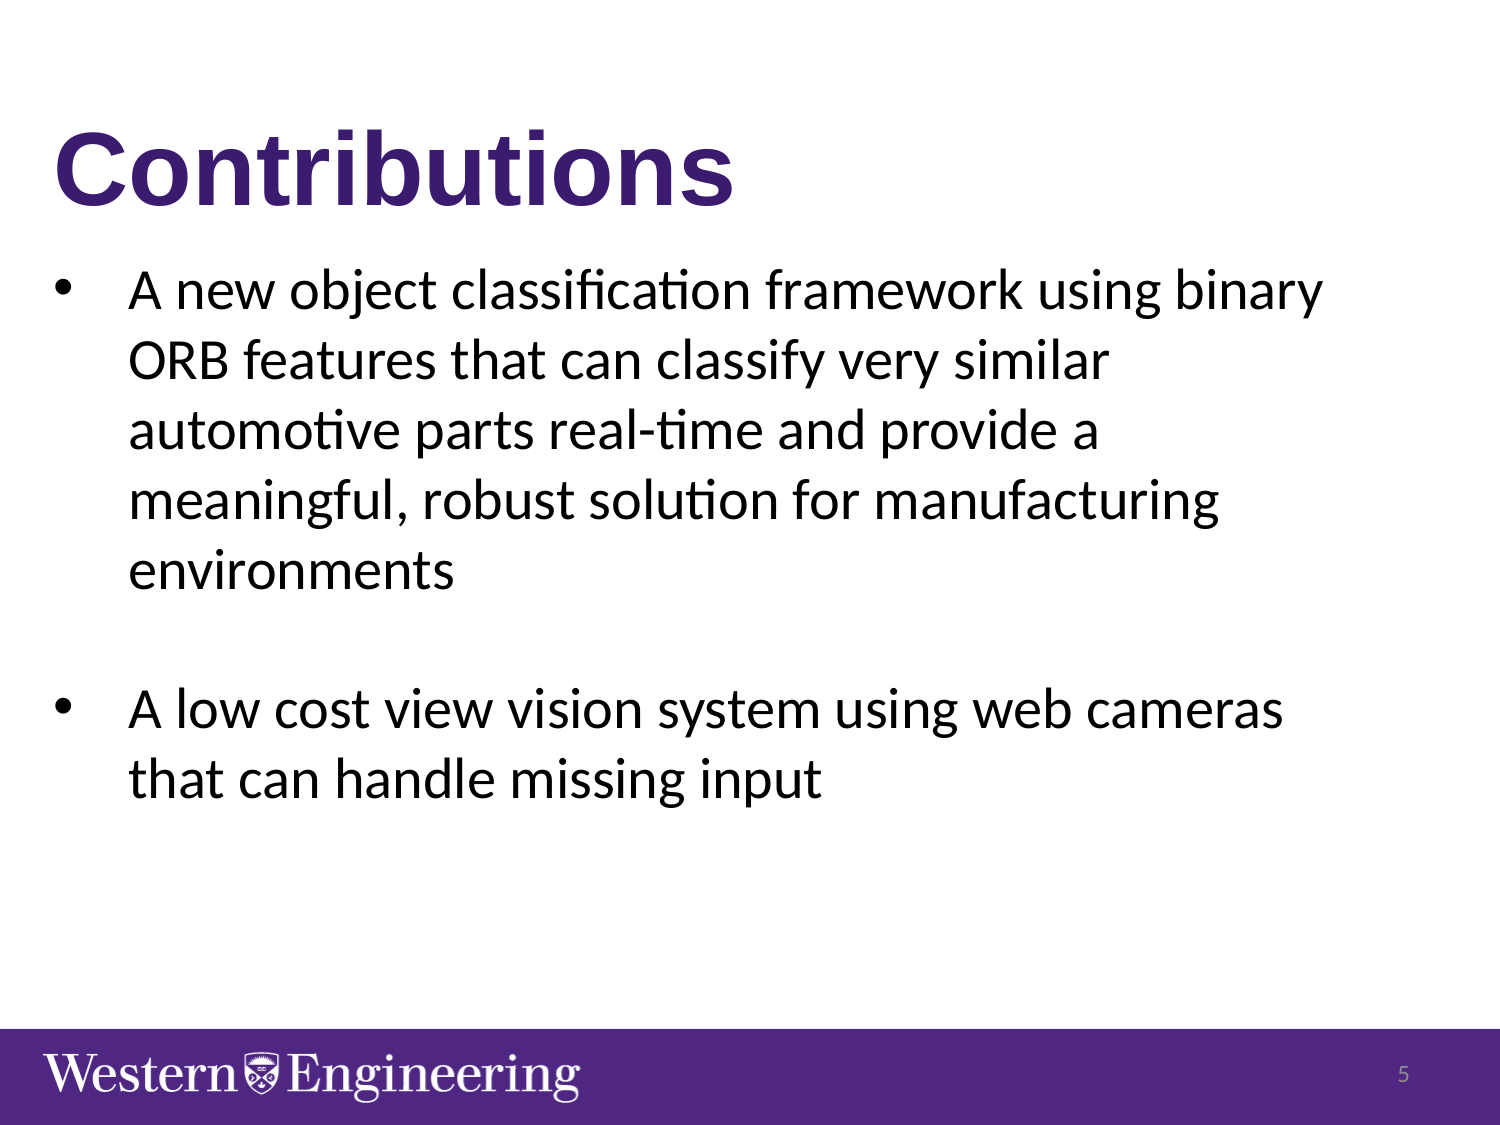

Contributions
A new object classification framework using binary ORB features that can classify very similar automotive parts real-time and provide a meaningful, robust solution for manufacturing environments

A low cost view vision system using web cameras that can handle missing input

5